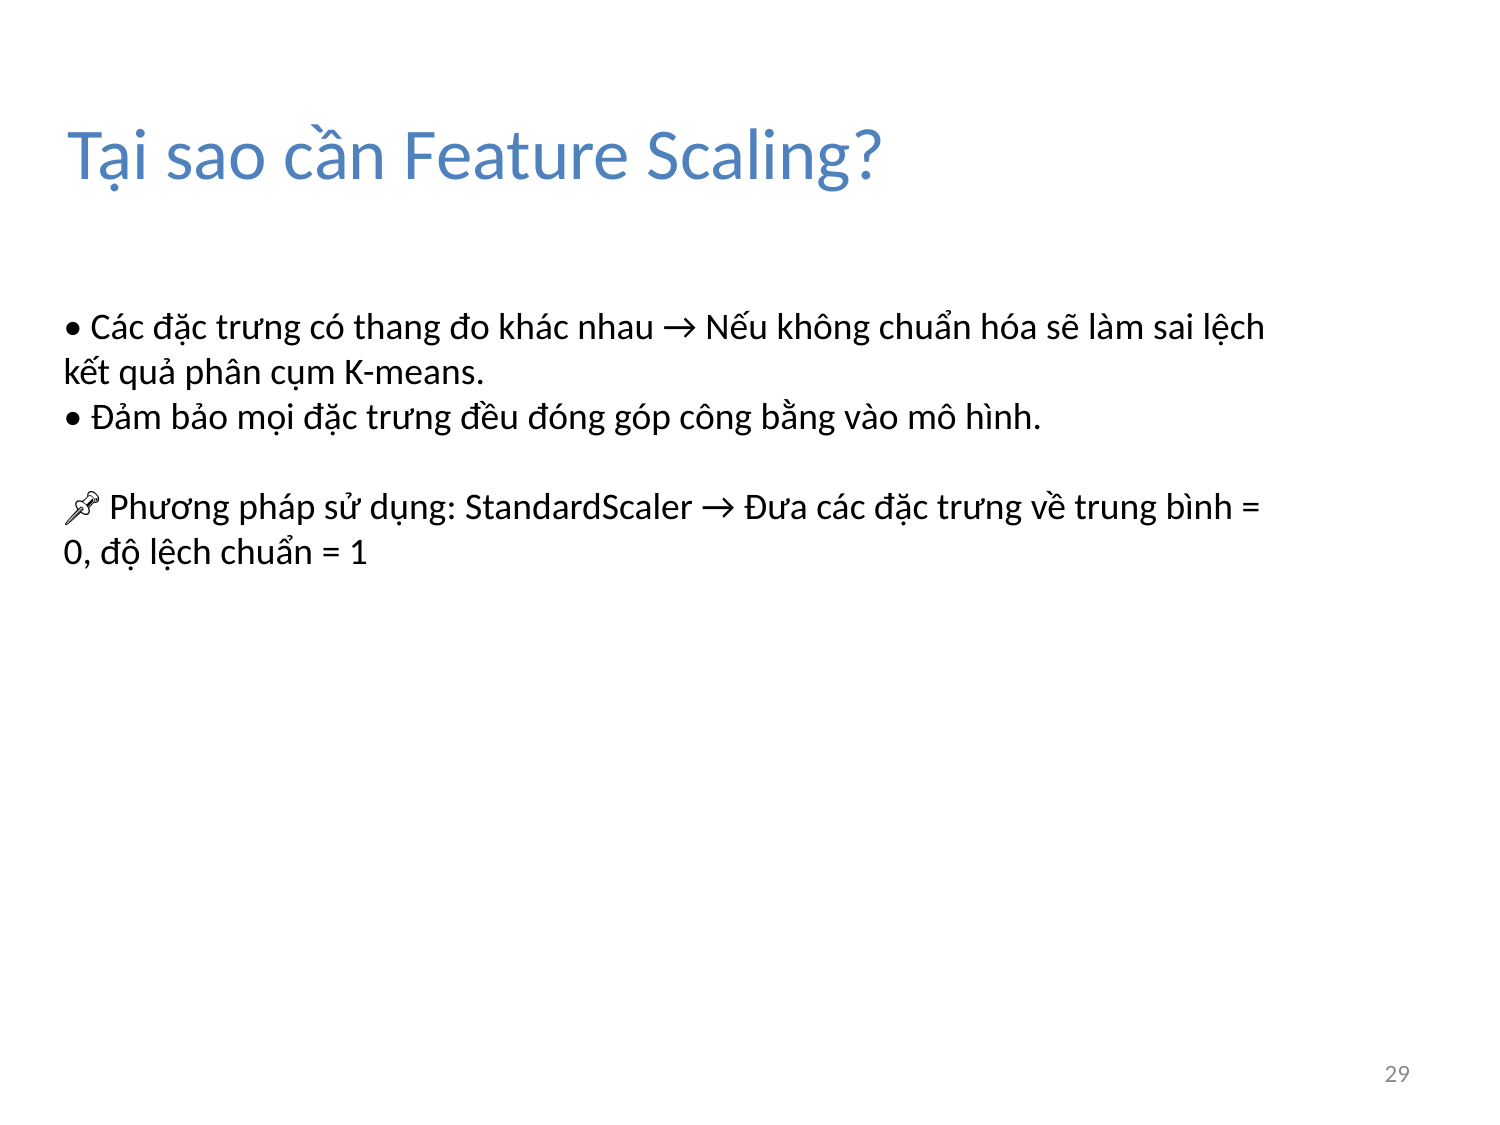

Tại sao cần Feature Scaling?
• Các đặc trưng có thang đo khác nhau → Nếu không chuẩn hóa sẽ làm sai lệch kết quả phân cụm K-means.
• Đảm bảo mọi đặc trưng đều đóng góp công bằng vào mô hình.
📌 Phương pháp sử dụng: StandardScaler → Đưa các đặc trưng về trung bình = 0, độ lệch chuẩn = 1
29